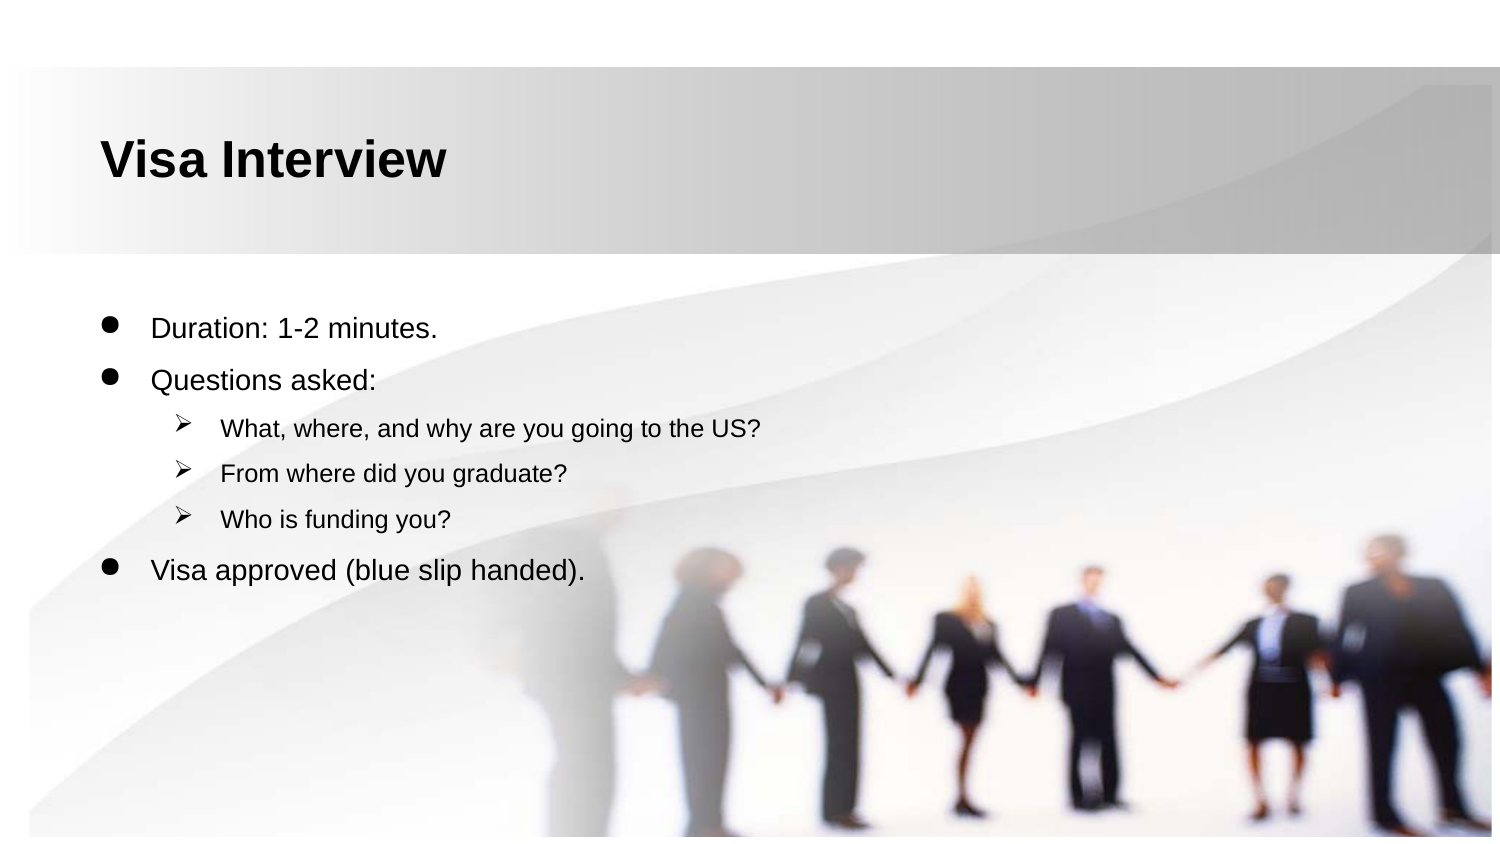

Visa Interview
Duration: 1-2 minutes.
Questions asked:
What, where, and why are you going to the US?
From where did you graduate?
Who is funding you?
Visa approved (blue slip handed).